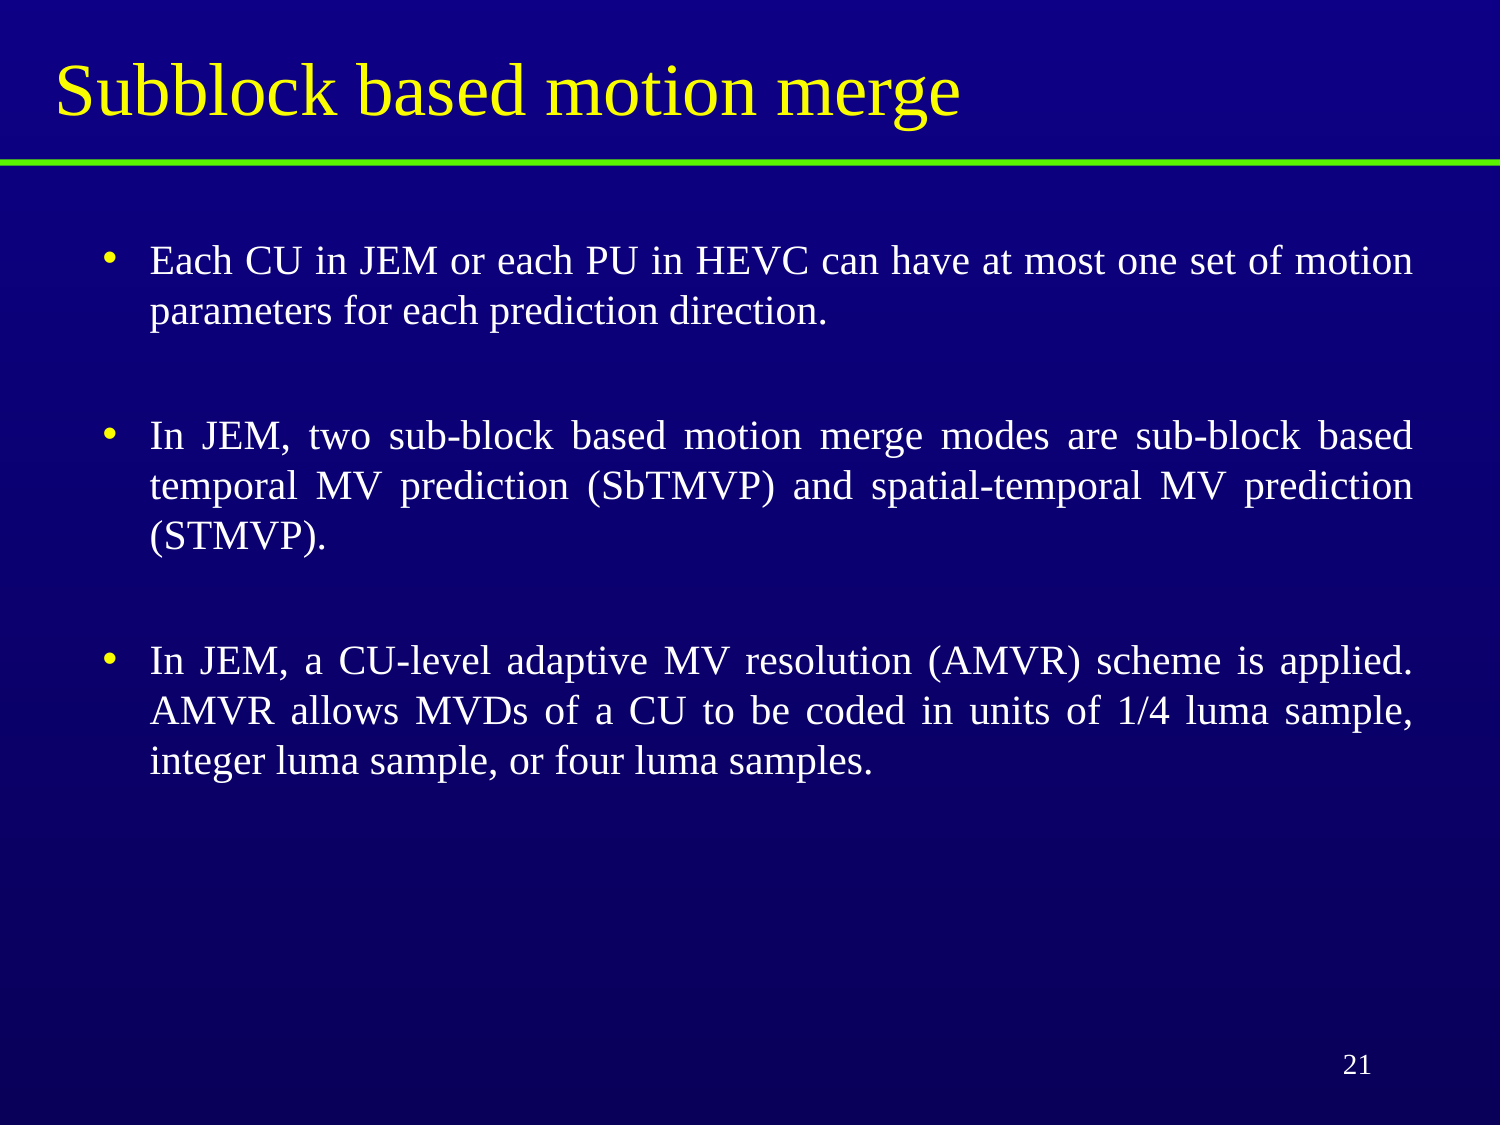

# Subblock based motion merge
Each CU in JEM or each PU in HEVC can have at most one set of motion parameters for each prediction direction.

In JEM, two sub-block based motion merge modes are sub-block based temporal MV prediction (SbTMVP) and spatial-temporal MV prediction (STMVP).

In JEM, a CU-level adaptive MV resolution (AMVR) scheme is applied. AMVR allows MVDs of a CU to be coded in units of 1/4 luma sample, integer luma sample, or four luma samples.

21